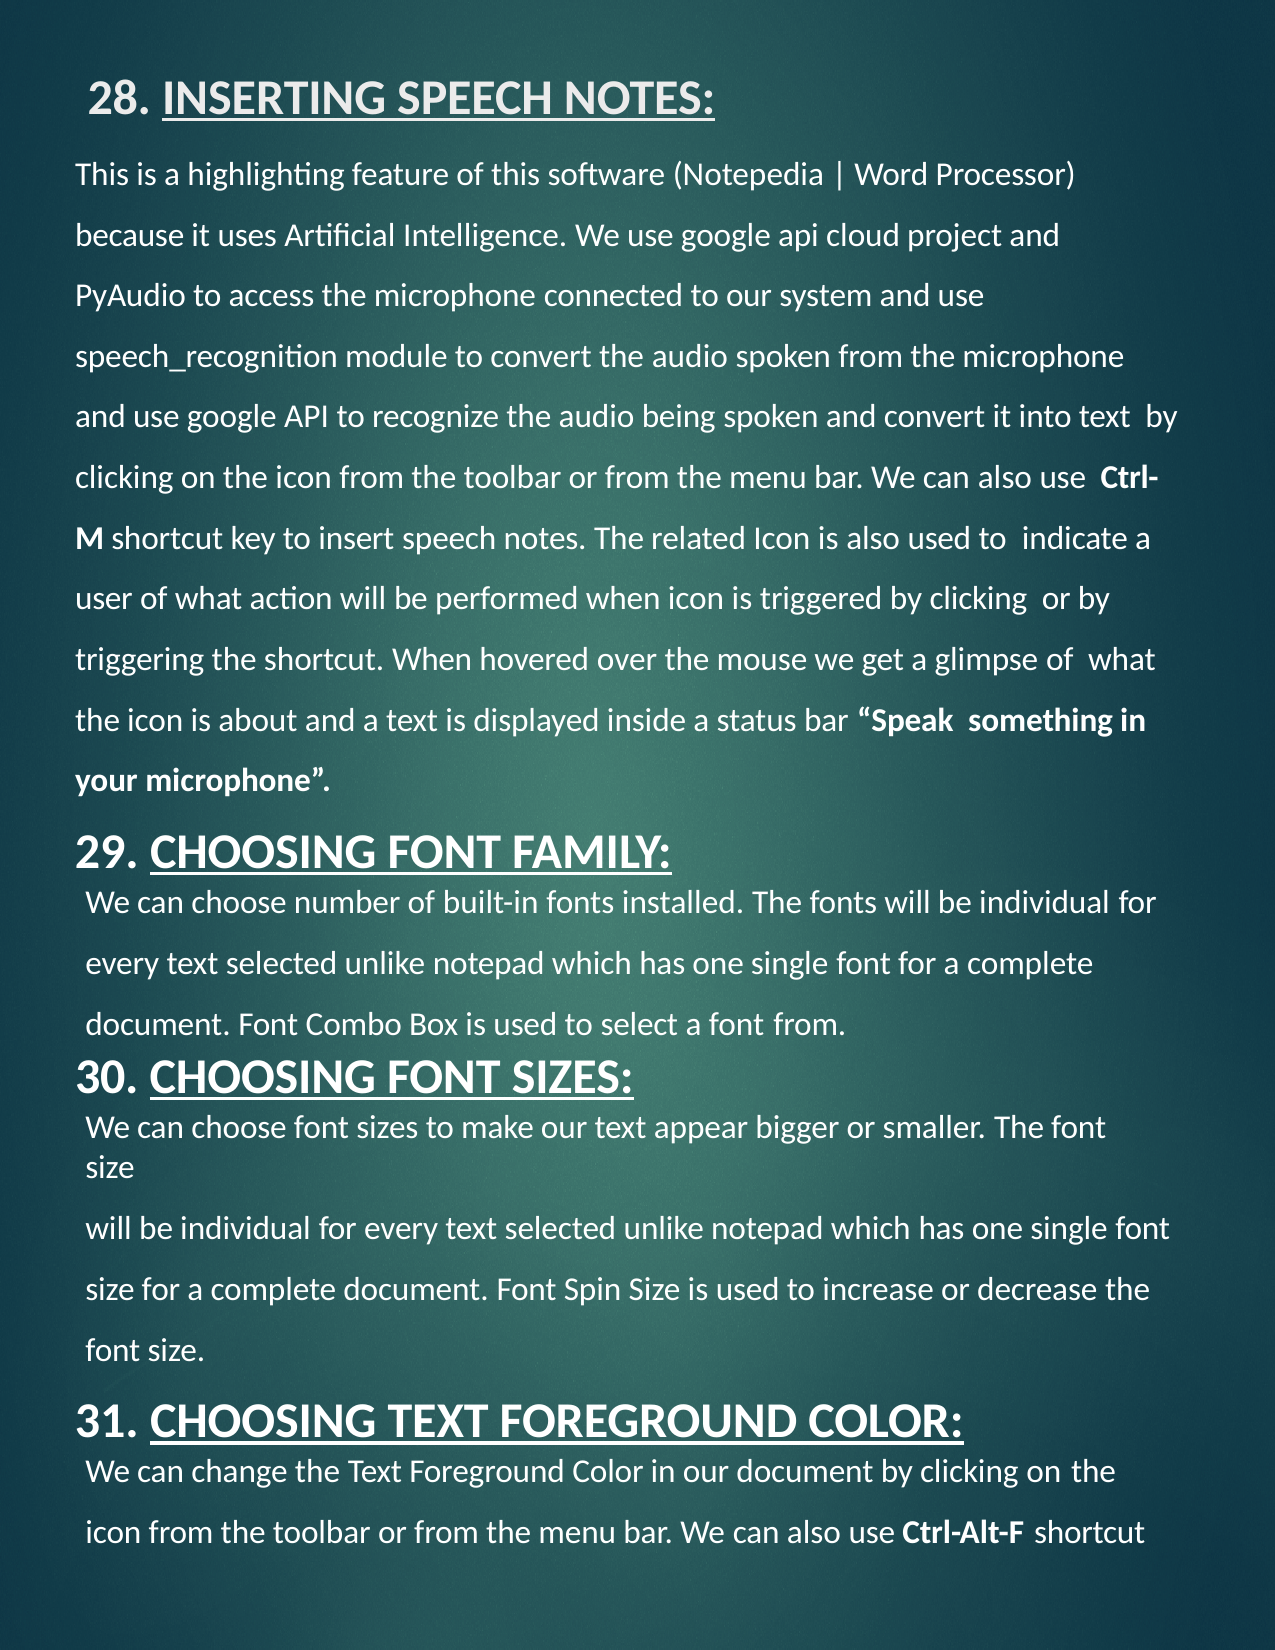

# 28. INSERTING SPEECH NOTES:
This is a highlighting feature of this software (Notepedia | Word Processor)  because it uses Artificial Intelligence. We use google api cloud project and  PyAudio to access the microphone connected to our system and use  speech_recognition module to convert the audio spoken from the microphone  and use google API to recognize the audio being spoken and convert it into text  by clicking on the icon from the toolbar or from the menu bar. We can also use  Ctrl-M shortcut key to insert speech notes. The related Icon is also used to  indicate a user of what action will be performed when icon is triggered by clicking  or by triggering the shortcut. When hovered over the mouse we get a glimpse of  what the icon is about and a text is displayed inside a status bar “Speak  something in your microphone”.
CHOOSING FONT FAMILY:
We can choose number of built-in fonts installed. The fonts will be individual for
every text selected unlike notepad which has one single font for a complete  document. Font Combo Box is used to select a font from.
30. CHOOSING FONT SIZES:
We can choose font sizes to make our text appear bigger or smaller. The font size
will be individual for every text selected unlike notepad which has one single font  size for a complete document. Font Spin Size is used to increase or decrease the  font size.
CHOOSING TEXT FOREGROUND COLOR:
We can change the Text Foreground Color in our document by clicking on the
icon from the toolbar or from the menu bar. We can also use Ctrl-Alt-F shortcut